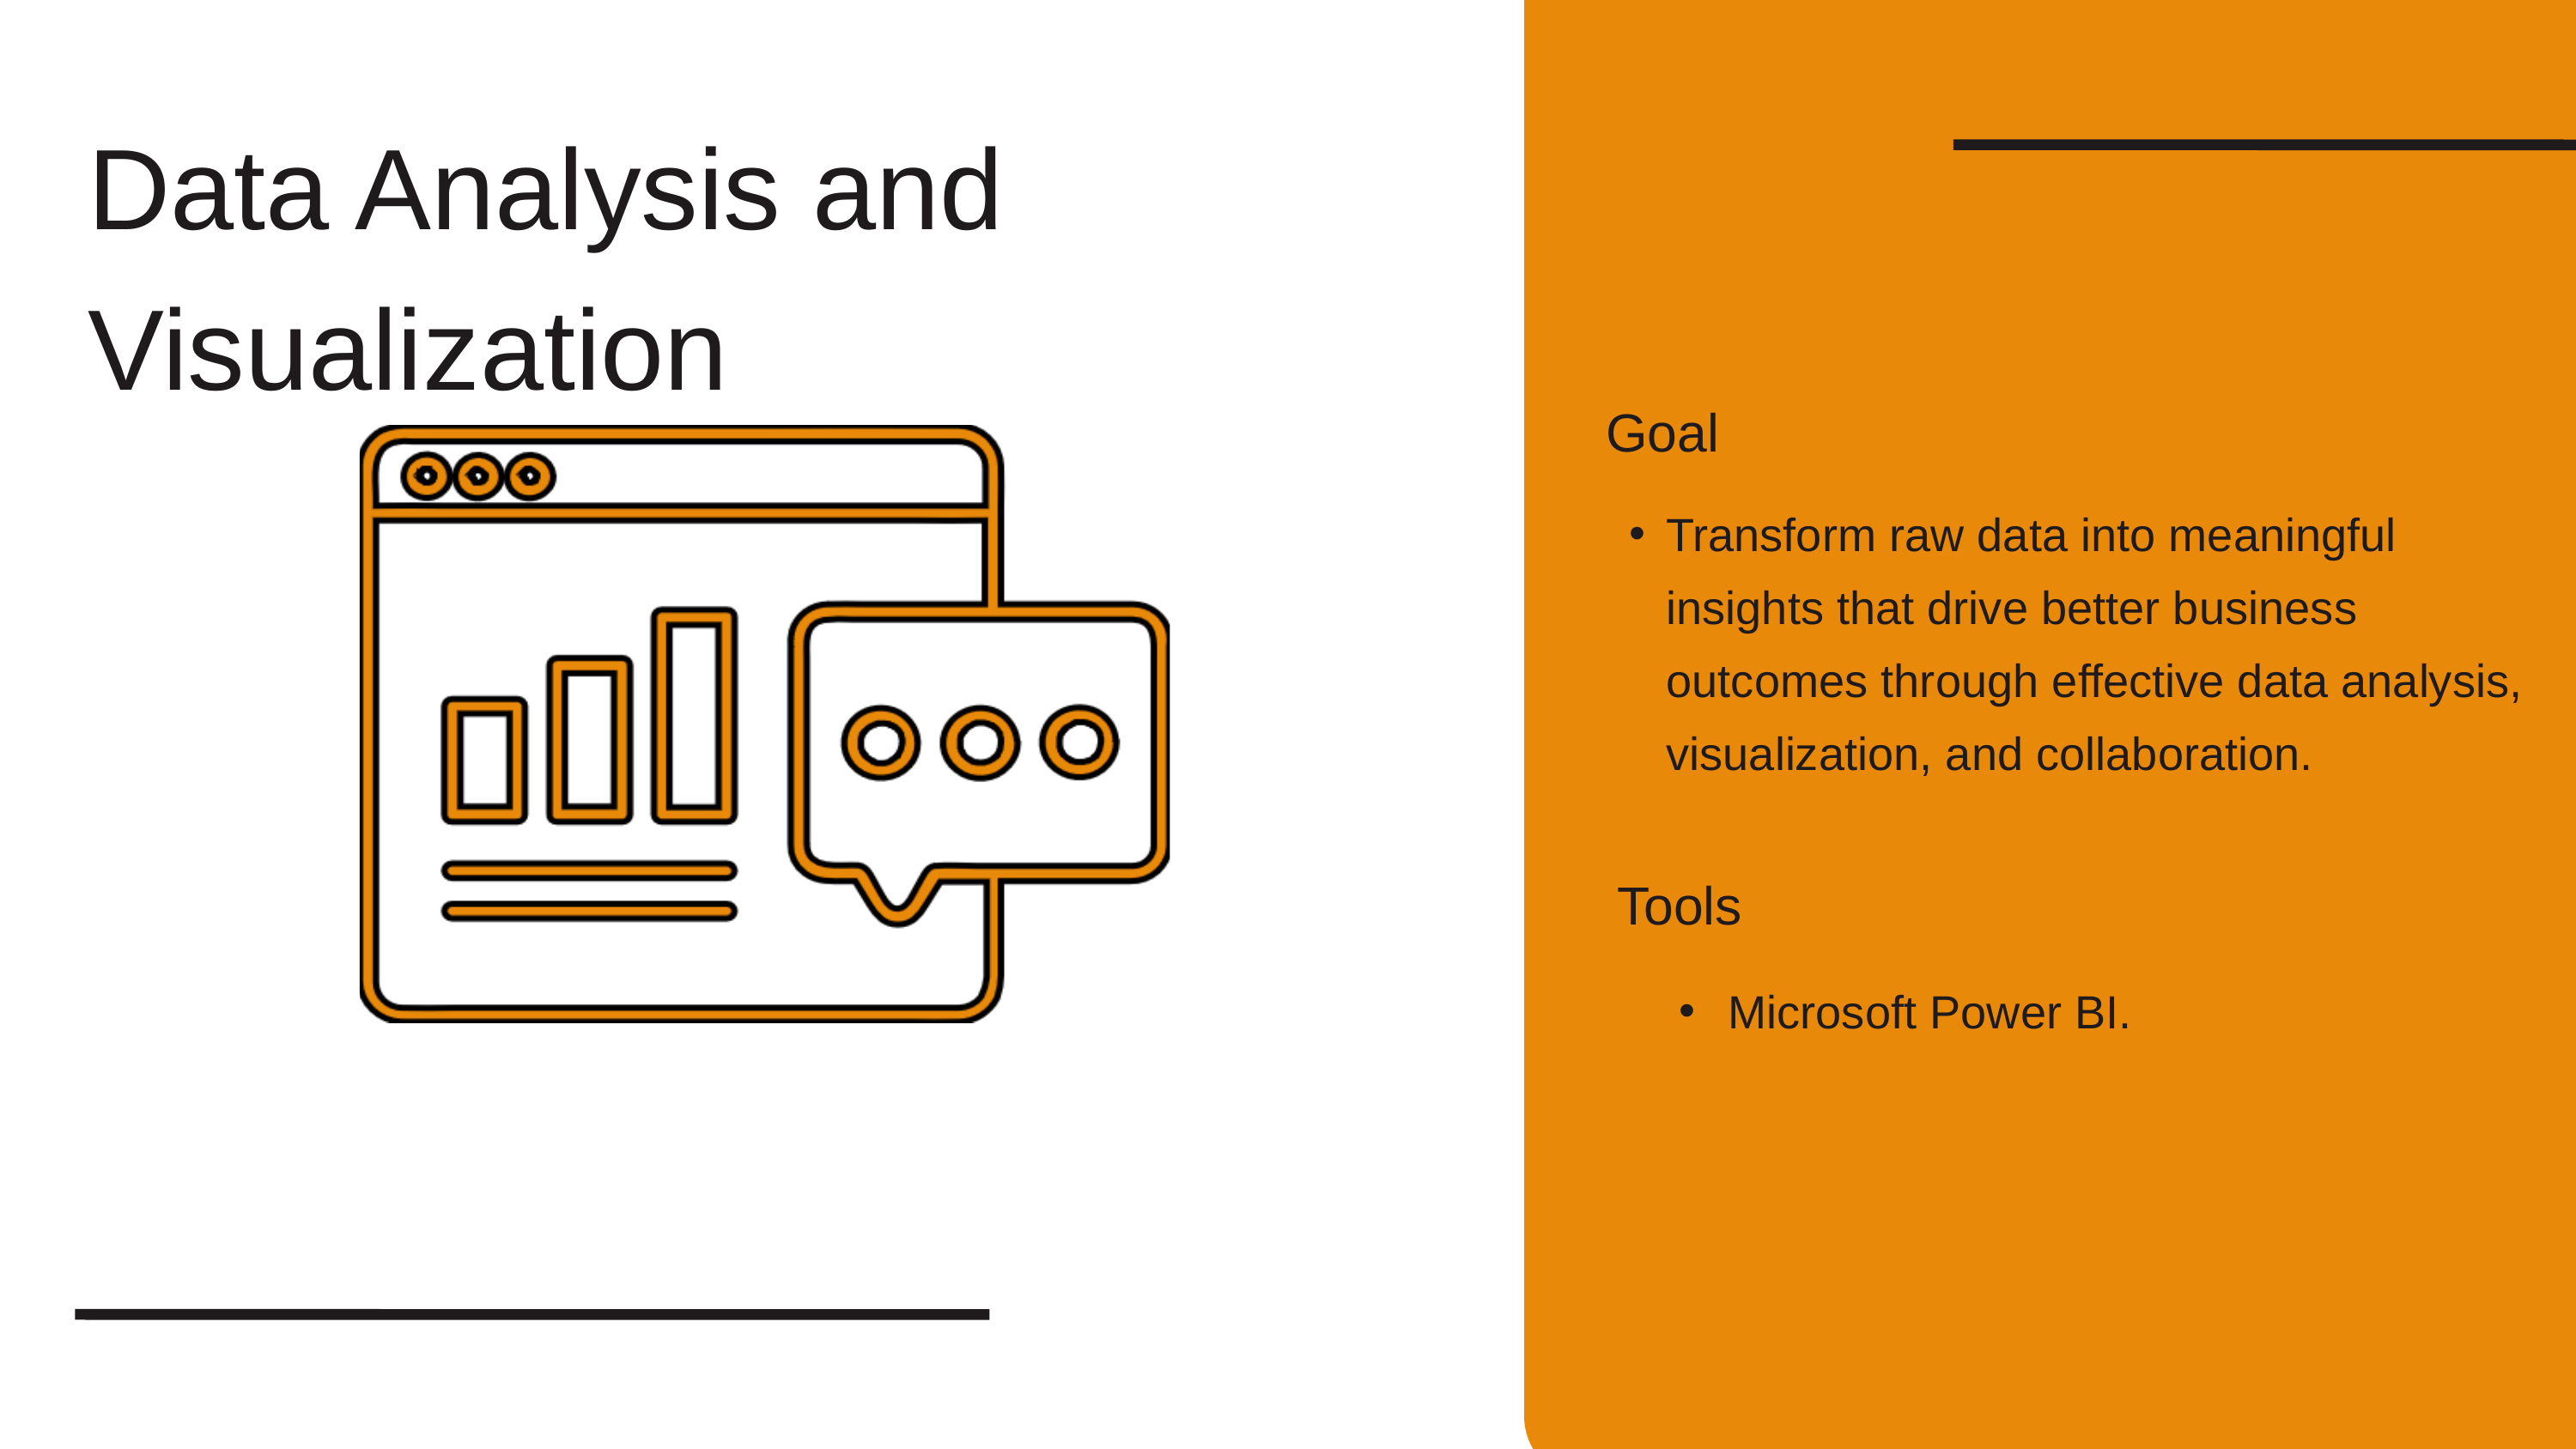

Data Analysis and Visualization

Goal

Transform raw data into meaningful insights that drive better business outcomes through effective data analysis, visualization, and collaboration.
Tools
 Microsoft Power BI.